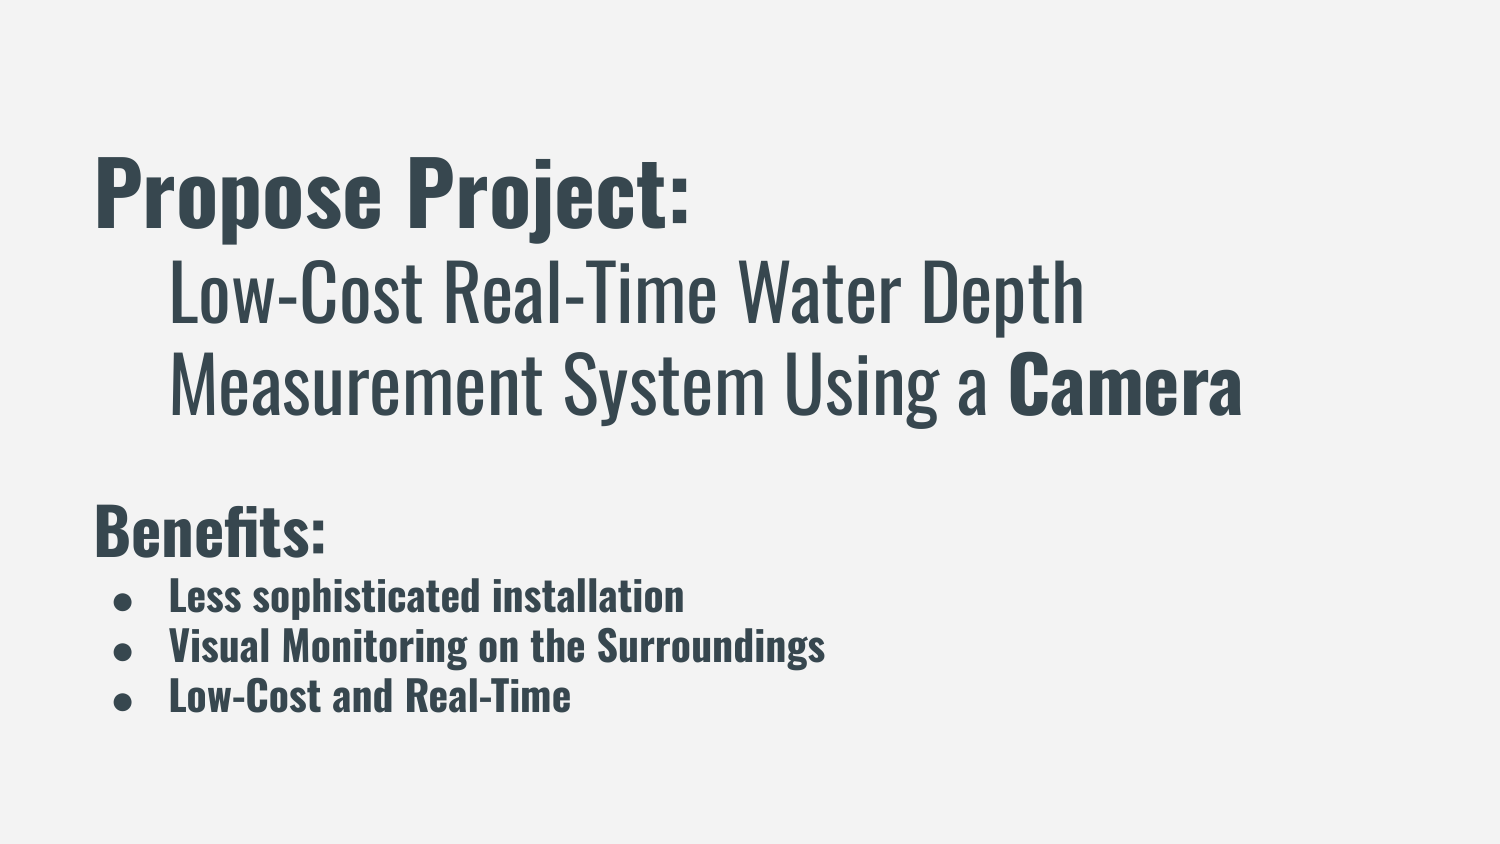

# Propose Project:
Low-Cost Real-Time Water Depth Measurement System Using a Camera
Benefits:
Less sophisticated installation
Visual Monitoring on the Surroundings
Low-Cost and Real-Time